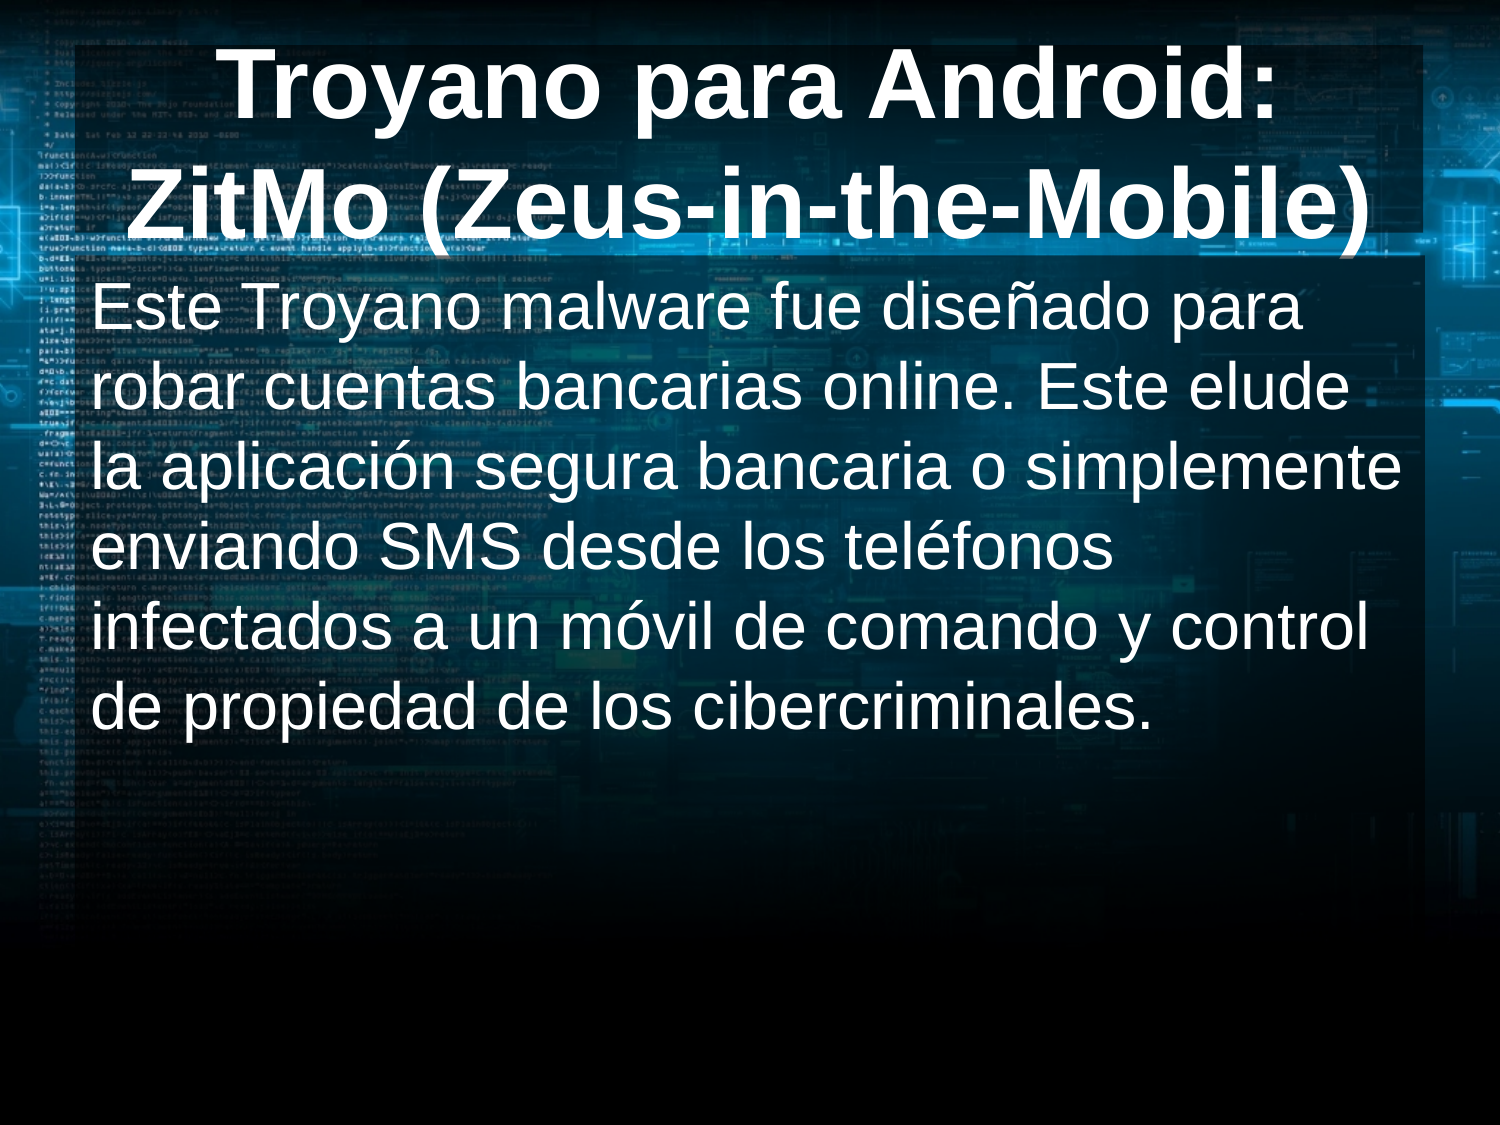

# Troyano para Android: ZitMo (Zeus-in-the-Mobile)
Este Troyano malware fue diseñado para robar cuentas bancarias online. Este elude la aplicación segura bancaria o simplemente enviando SMS desde los teléfonos infectados a un móvil de comando y control de propiedad de los cibercriminales.